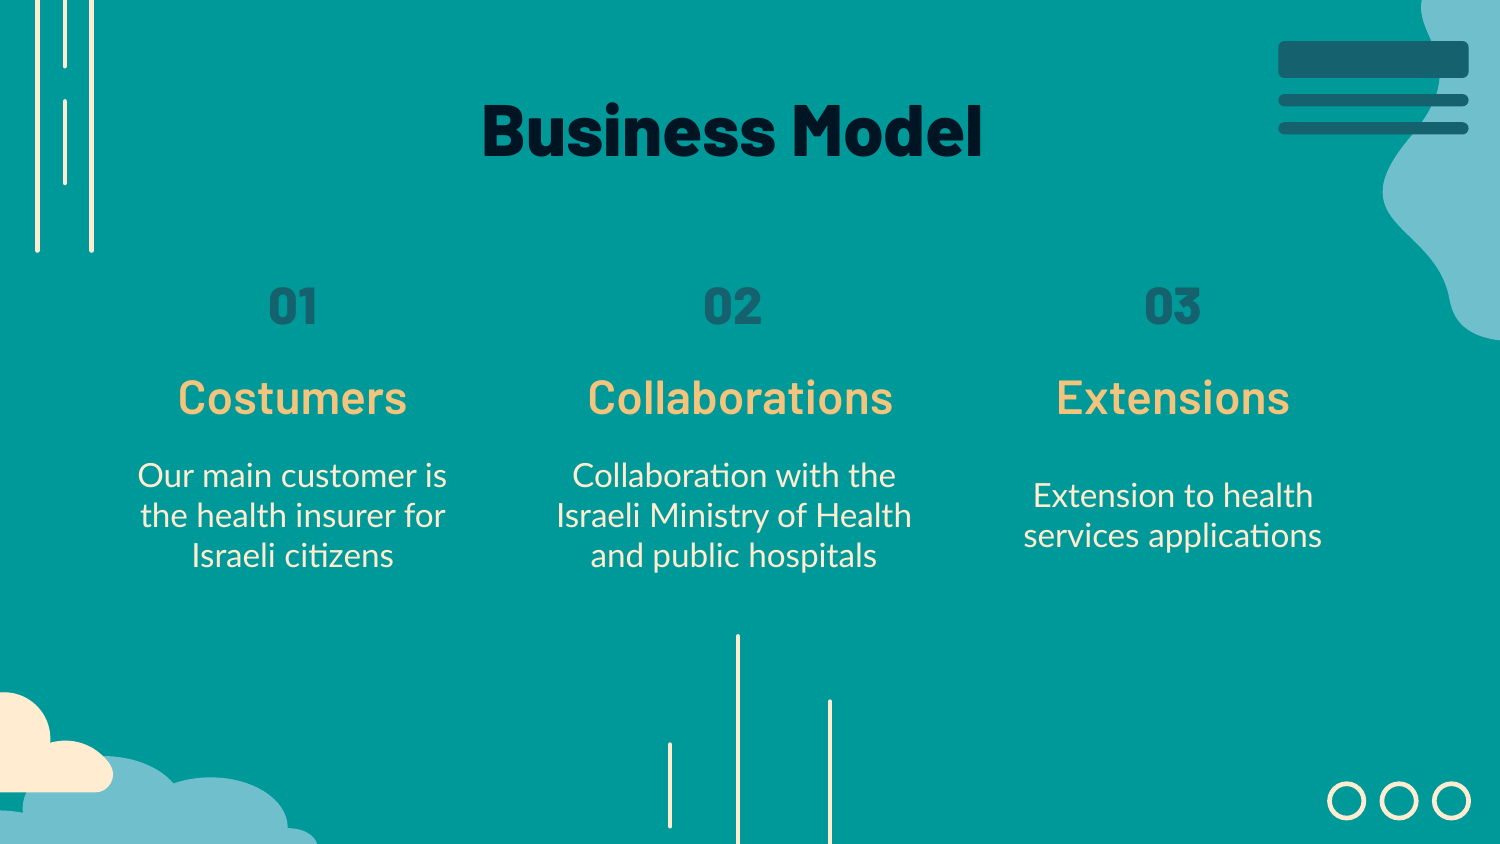

Business Model
01
02
03
# Costumers
Collaborations
Extensions
Our main customer is the health insurer for Israeli citizens
Collaboration with the Israeli Ministry of Health and public hospitals
Extension to health services applications